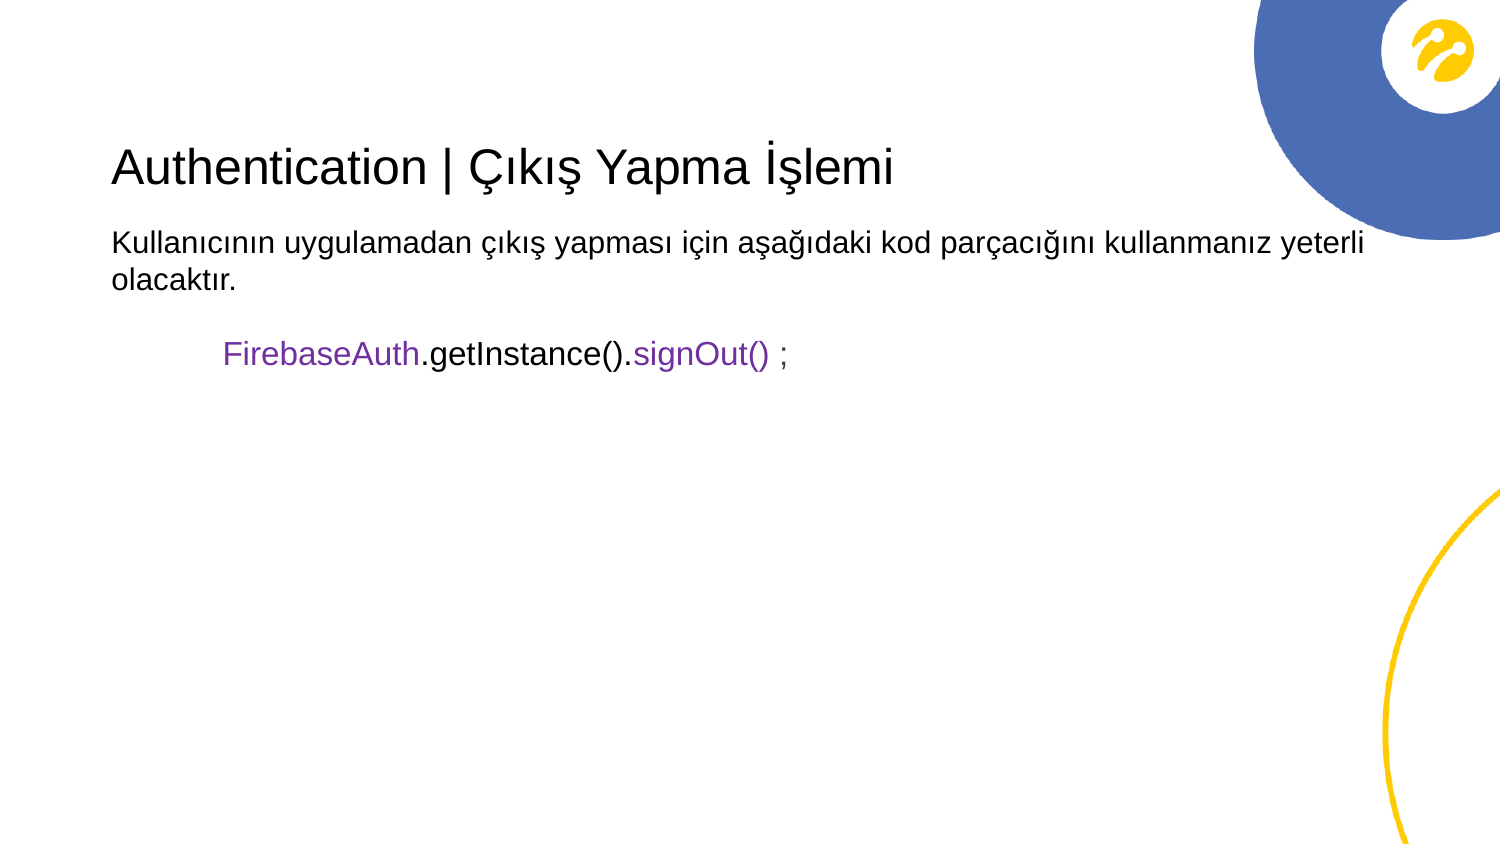

Authentication | Çıkış Yapma İşlemi
Kullanıcının uygulamadan çıkış yapması için aşağıdaki kod parçacığını kullanmanız yeterli olacaktır.

            FirebaseAuth.getInstance().signOut() ;